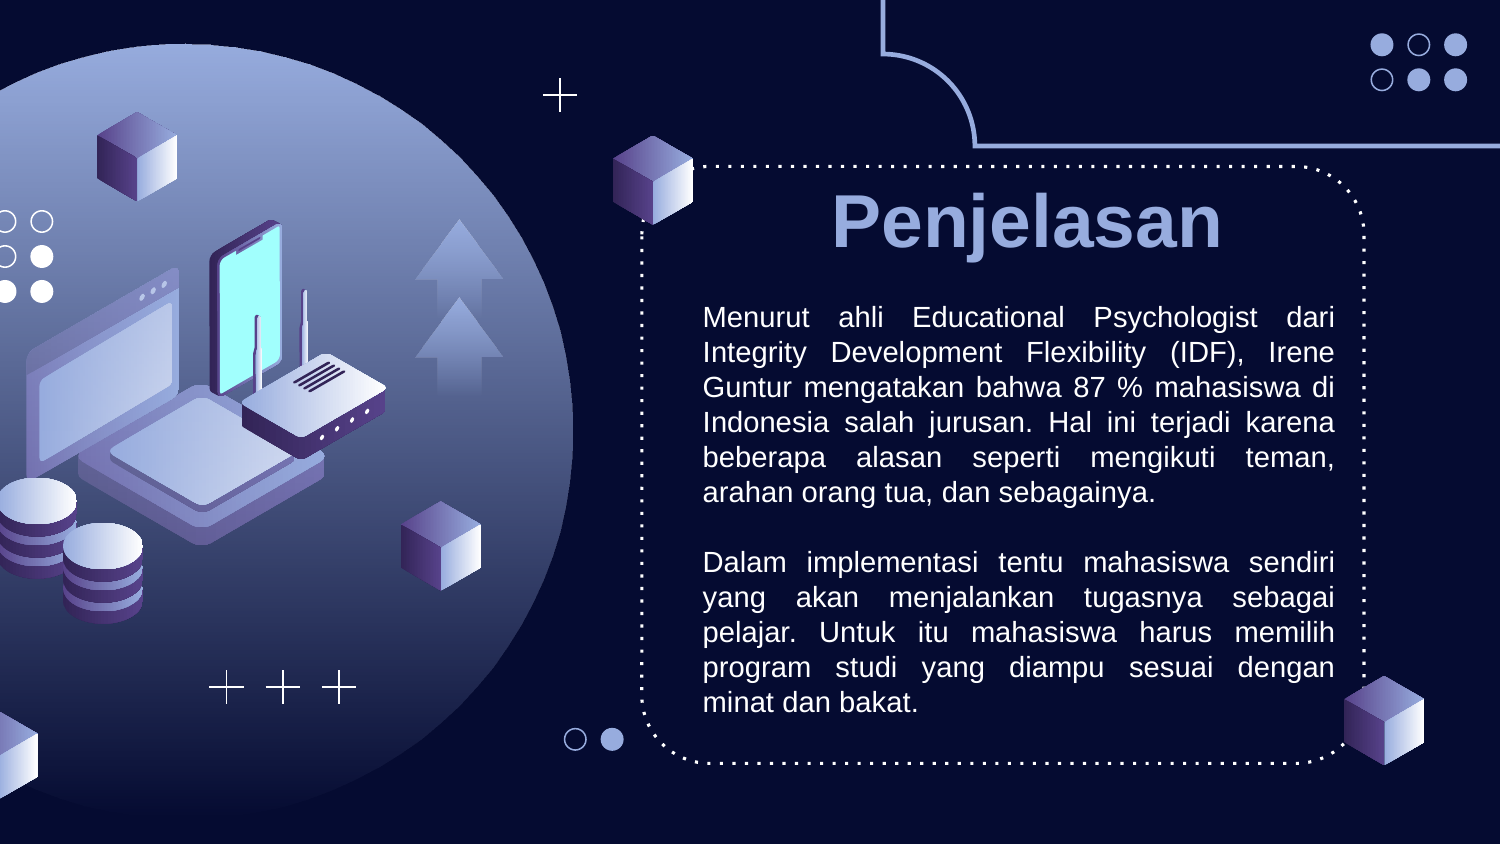

# Penjelasan

Menurut ahli Educational Psychologist dari Integrity Development Flexibility (IDF), Irene Guntur mengatakan bahwa 87 % mahasiswa di Indonesia salah jurusan. Hal ini terjadi karena beberapa alasan seperti mengikuti teman, arahan orang tua, dan sebagainya.

Dalam implementasi tentu mahasiswa sendiri yang akan menjalankan tugasnya sebagai pelajar. Untuk itu mahasiswa harus memilih program studi yang diampu sesuai dengan minat dan bakat.